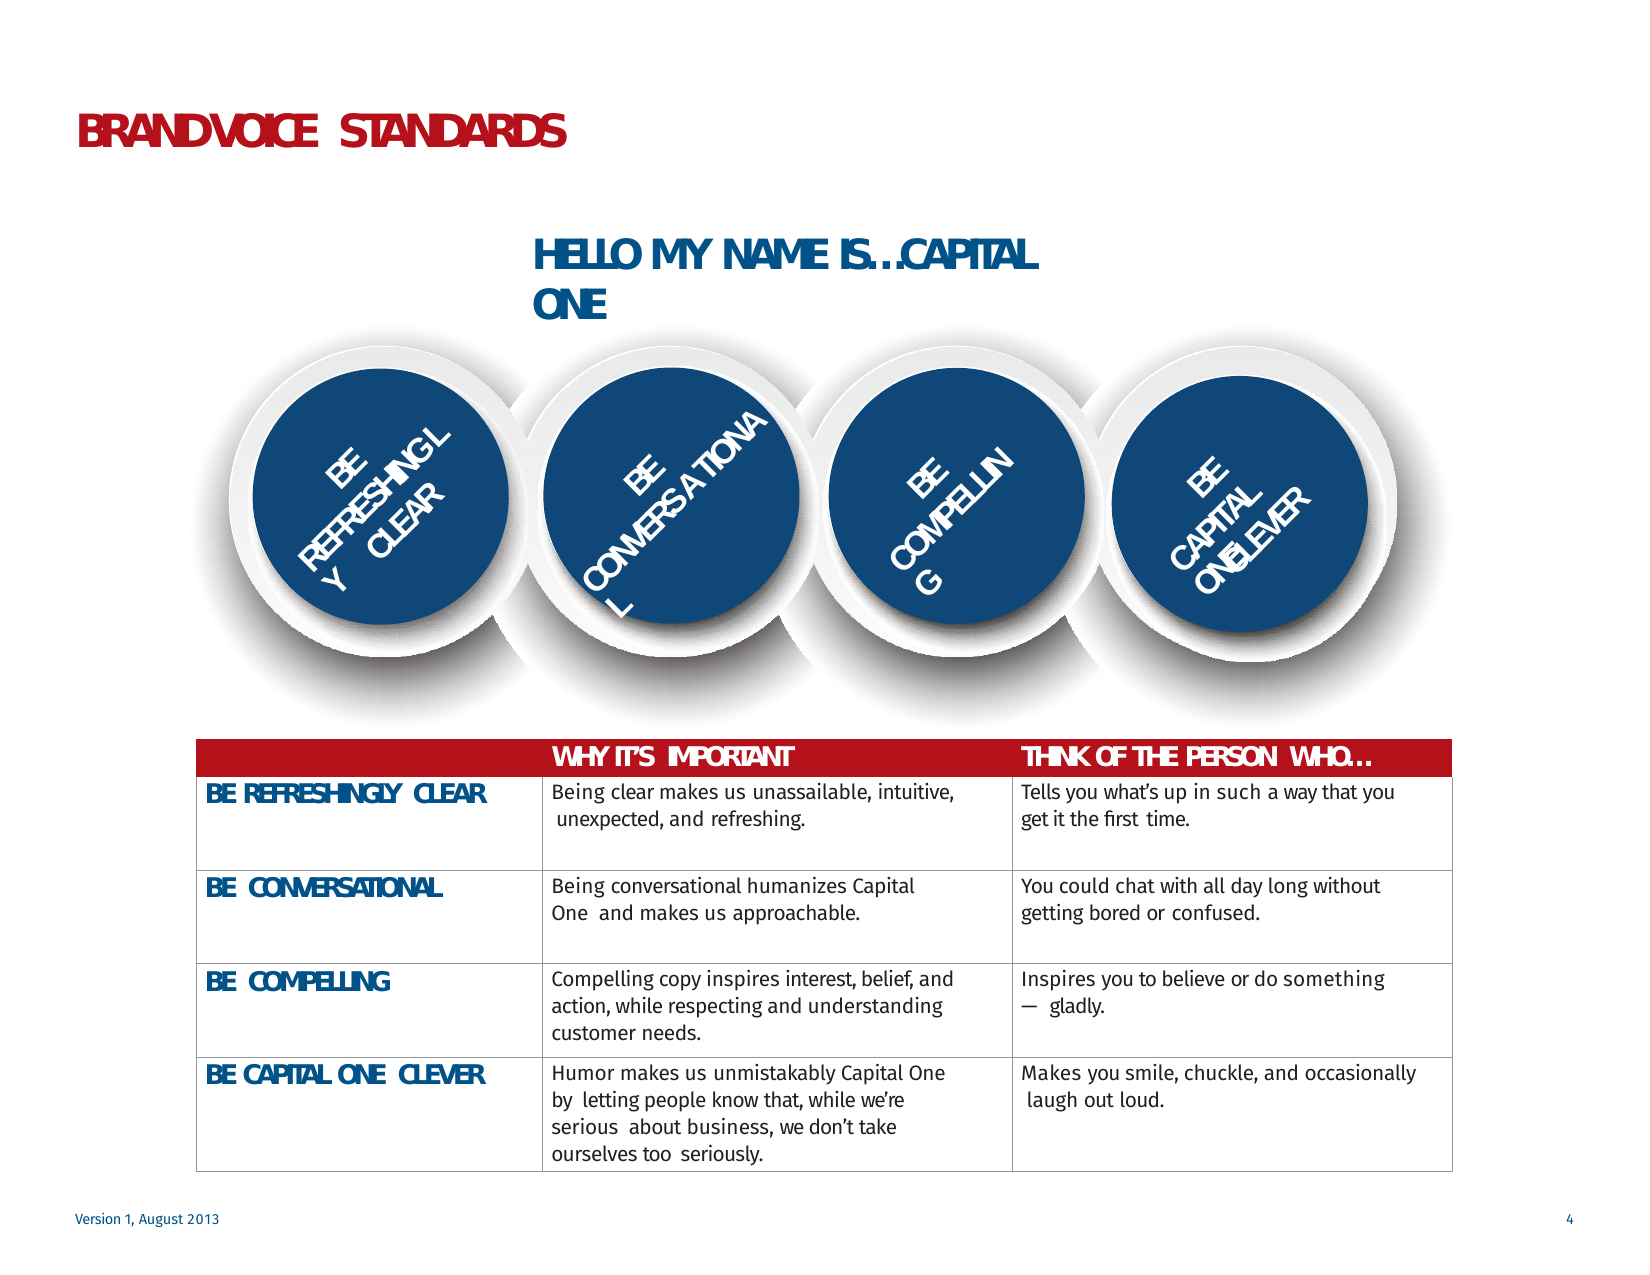

# BRAND VOICE STANDARDS
HELLO MY NAME IS…CAPITAL ONE

BE
BE
BE
BE
REFRESHINGLY
CONVERSATIONAL
CAPITAL ONE
COMPELLING
CLEAR
CLEVER
|  | WHY IT’S IMPORTANT | THINK OF THE PERSON WHO… |
| --- | --- | --- |
| BE REFRESHINGLY CLEAR | Being clear makes us unassailable, intuitive, unexpected, and refreshing. | Tells you what’s up in such a way that you get it the first time. |
| BE CONVERSATIONAL | Being conversational humanizes Capital One and makes us approachable. | You could chat with all day long without getting bored or confused. |
| BE COMPELLING | Compelling copy inspires interest, belief, and action, while respecting and understanding customer needs. | Inspires you to believe or do something— gladly. |
| BE CAPITAL ONE CLEVER | Humor makes us unmistakably Capital One by letting people know that, while we’re serious about business, we don’t take ourselves too seriously. | Makes you smile, chuckle, and occasionally laugh out loud. |
Version 1, August 2013
4